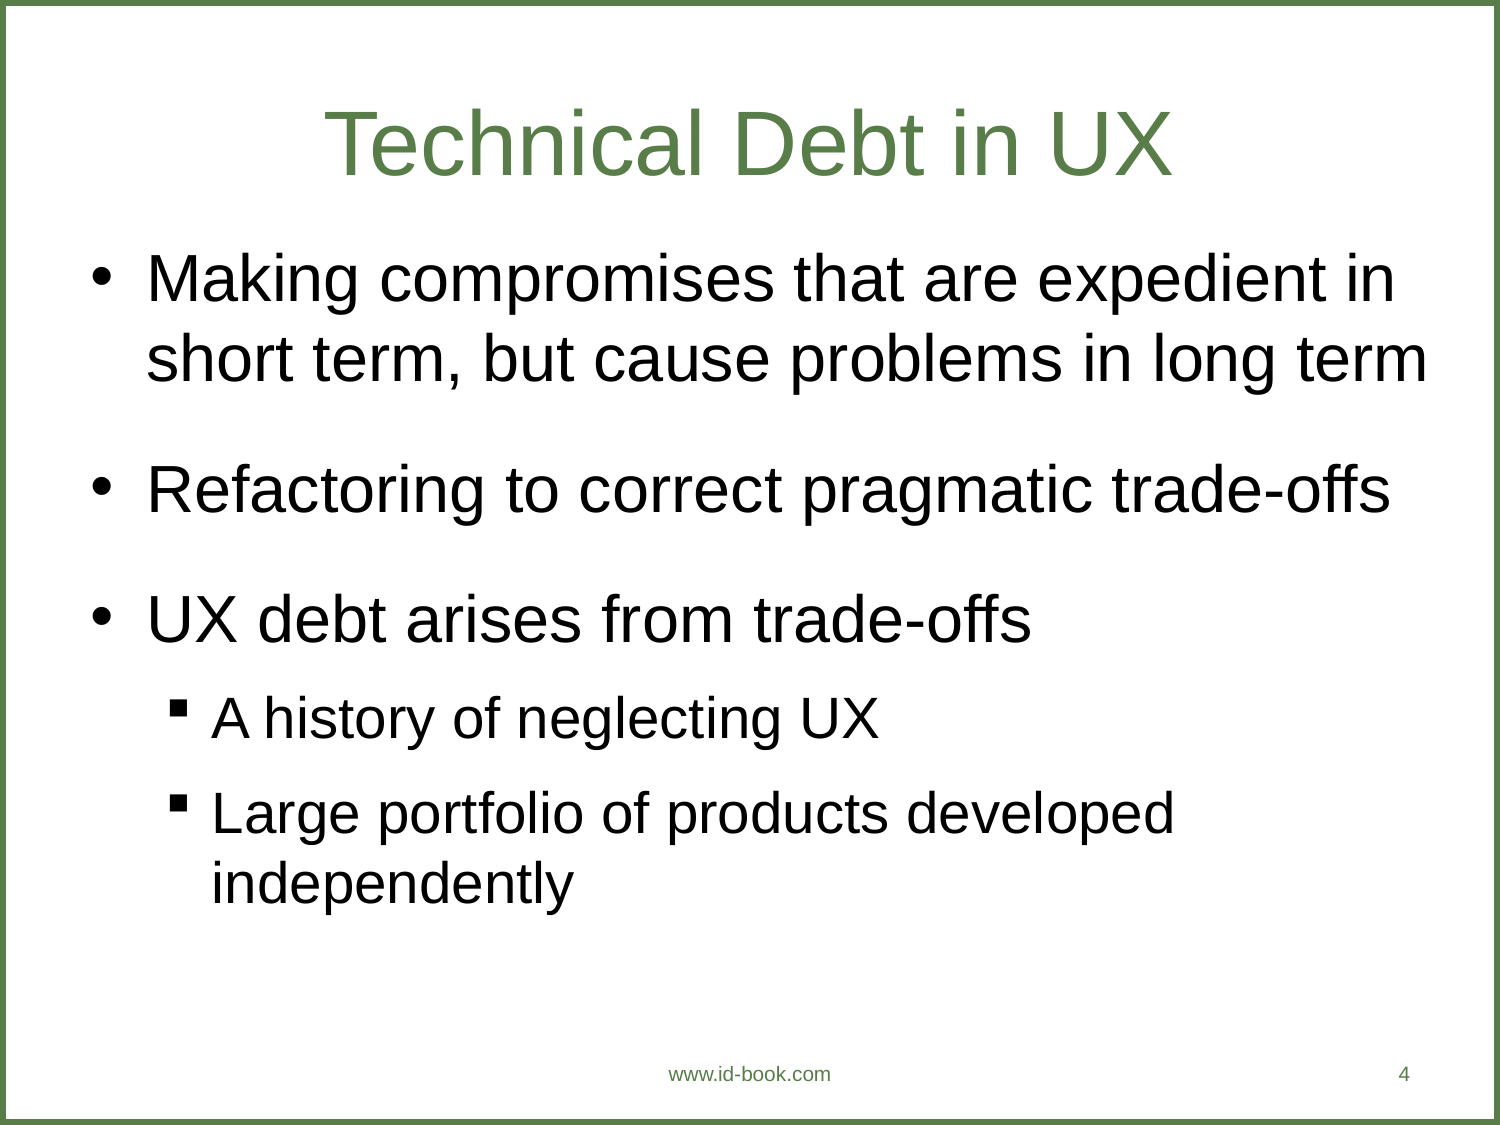

# Technical Debt in UX
Making compromises that are expedient in short term, but cause problems in long term
Refactoring to correct pragmatic trade-offs
UX debt arises from trade-offs
A history of neglecting UX
Large portfolio of products developed independently
www.id-book.com
4